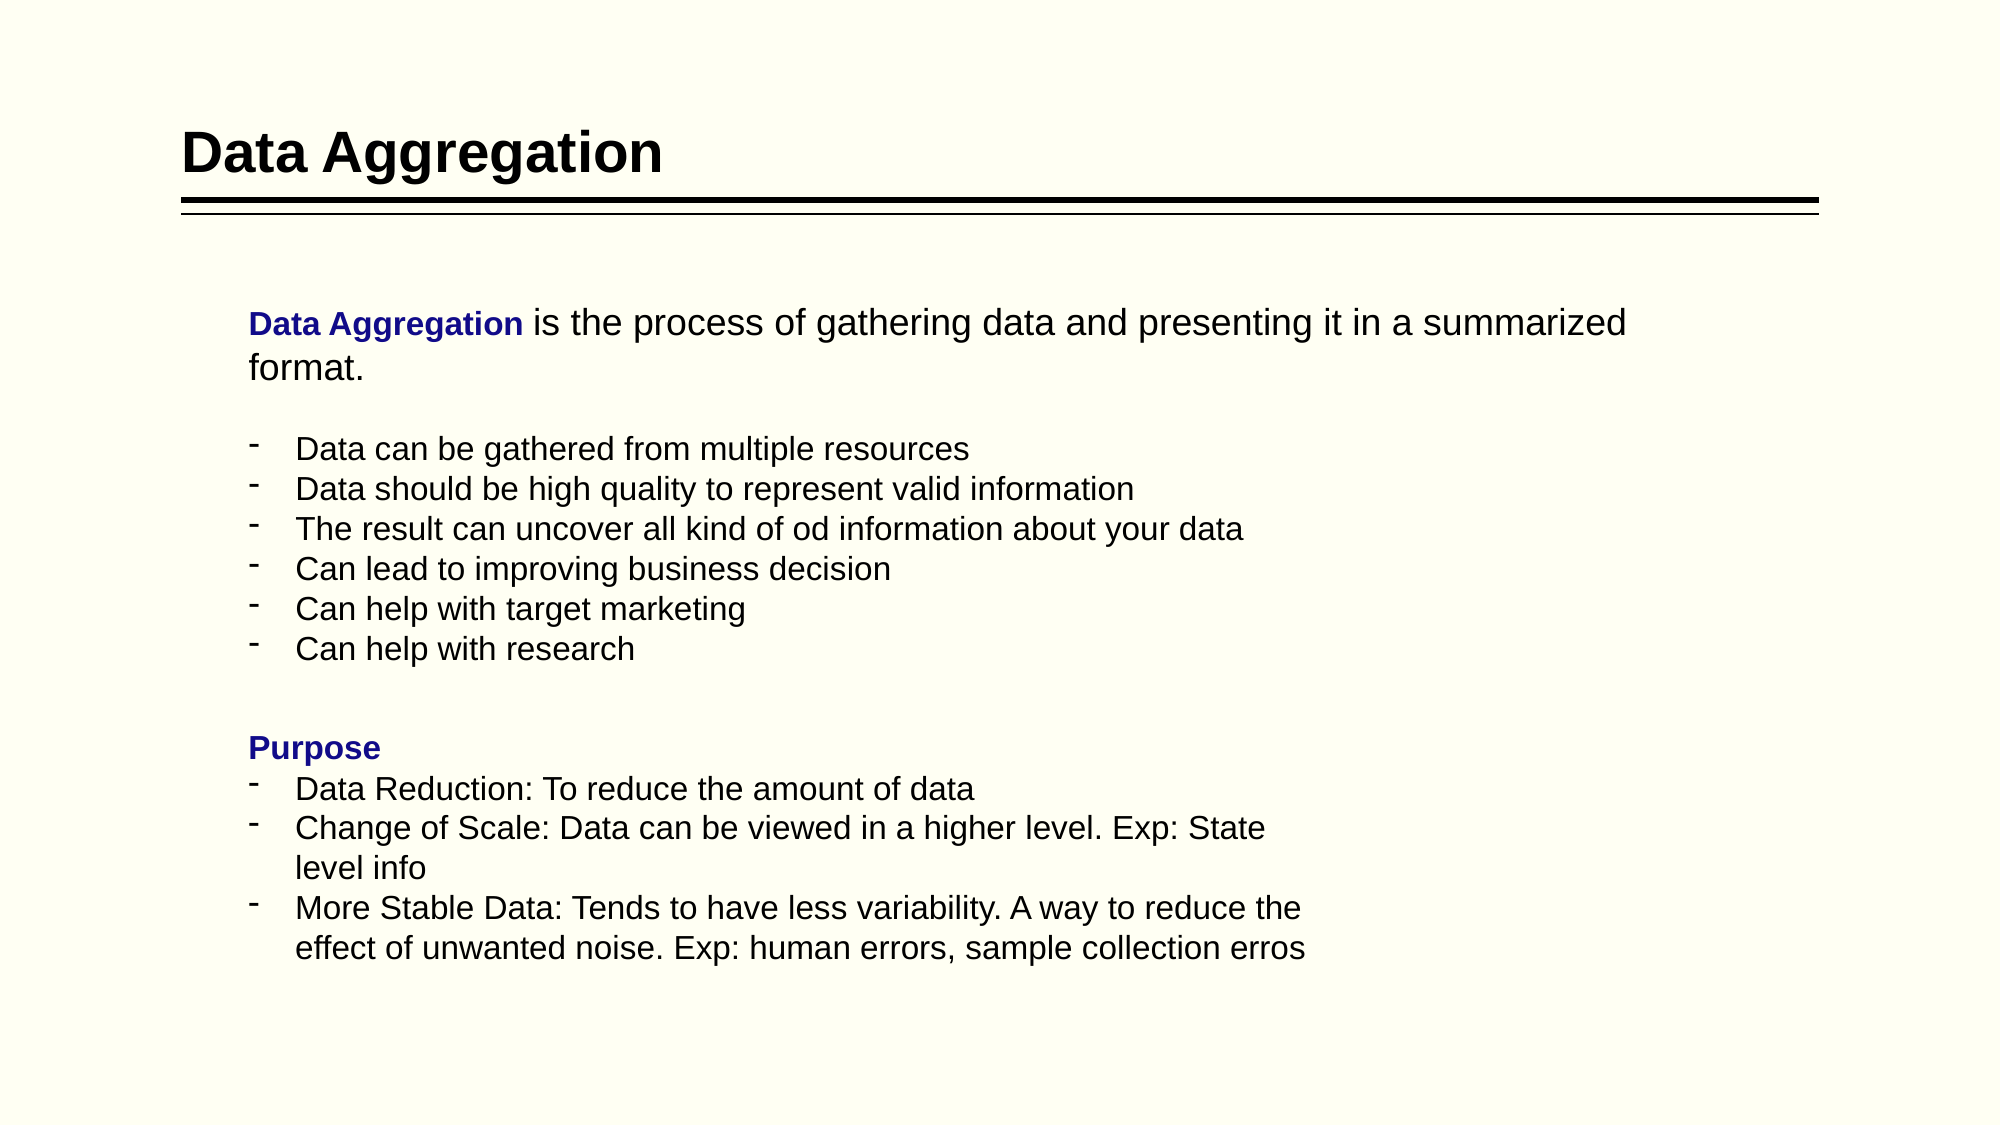

# Data Aggregation
Data Aggregation is the process of gathering data and presenting it in a summarized format.

Data can be gathered from multiple resources
Data should be high quality to represent valid information
The result can uncover all kind of od information about your data
Can lead to improving business decision
Can help with target marketing
Can help with research

Purpose
Data Reduction: To reduce the amount of data
Change of Scale: Data can be viewed in a higher level. Exp: State level info
More Stable Data: Tends to have less variability. A way to reduce the effect of unwanted noise. Exp: human errors, sample collection erros